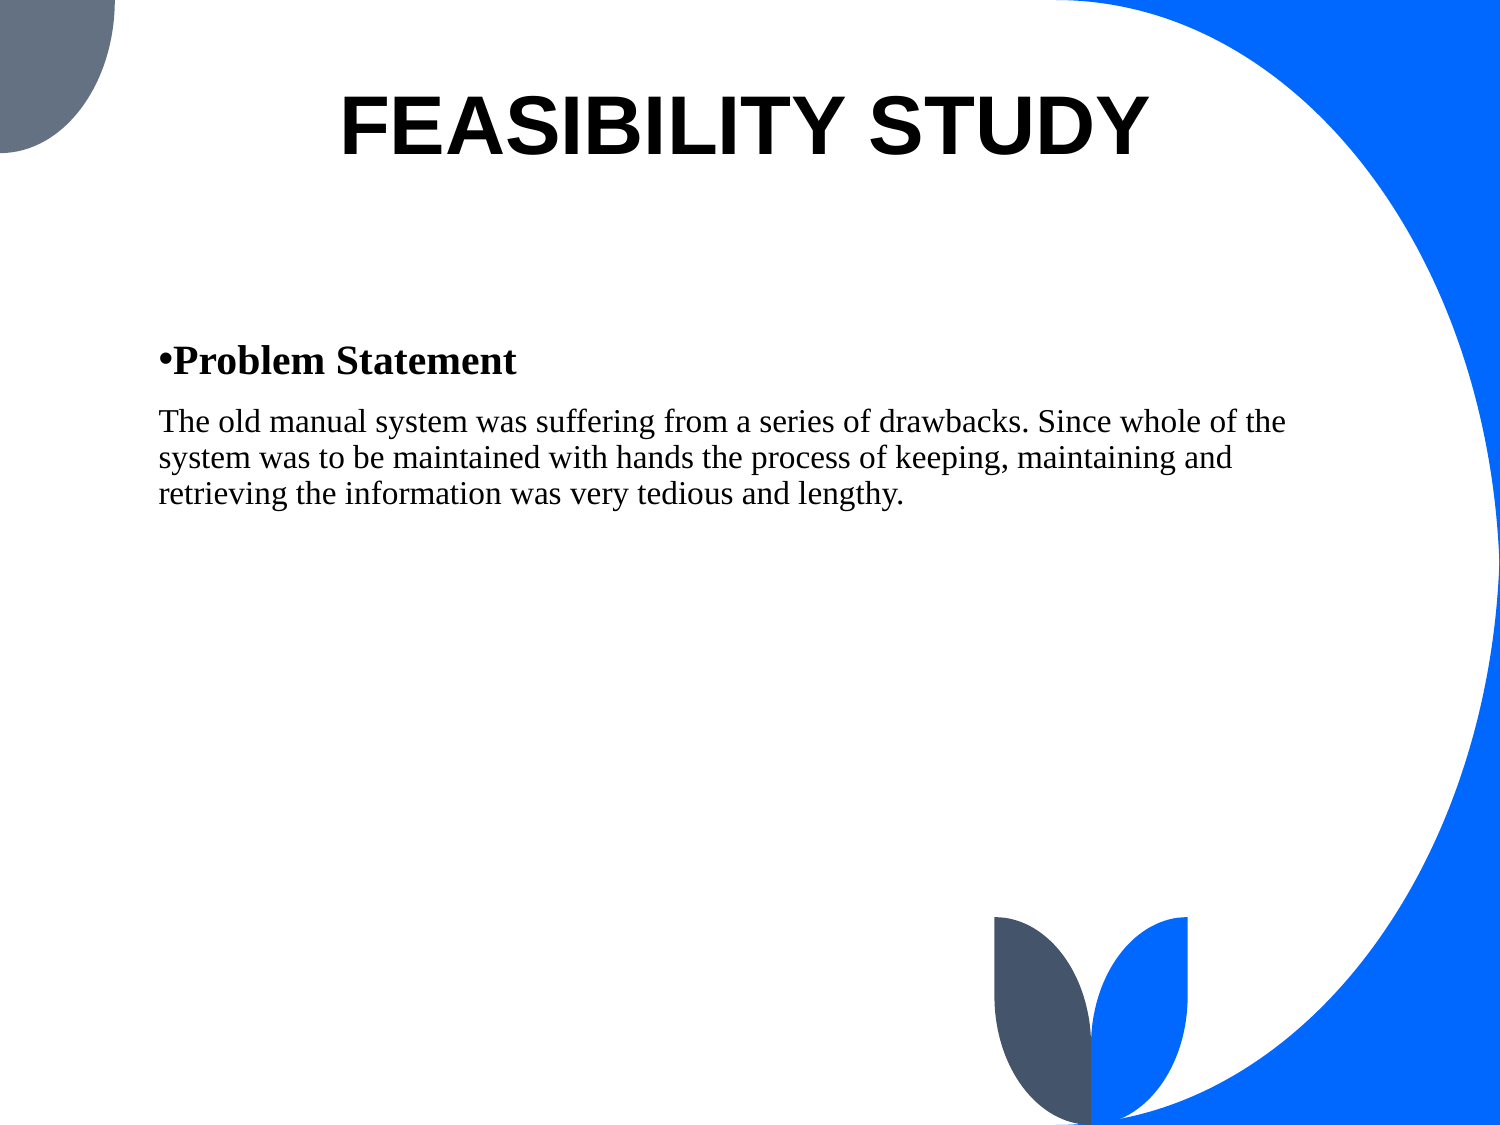

# FEASIBILITY STUDY
Problem Statement
The old manual system was suffering from a series of drawbacks. Since whole of the system was to be maintained with hands the process of keeping, maintaining and retrieving the information was very tedious and lengthy.